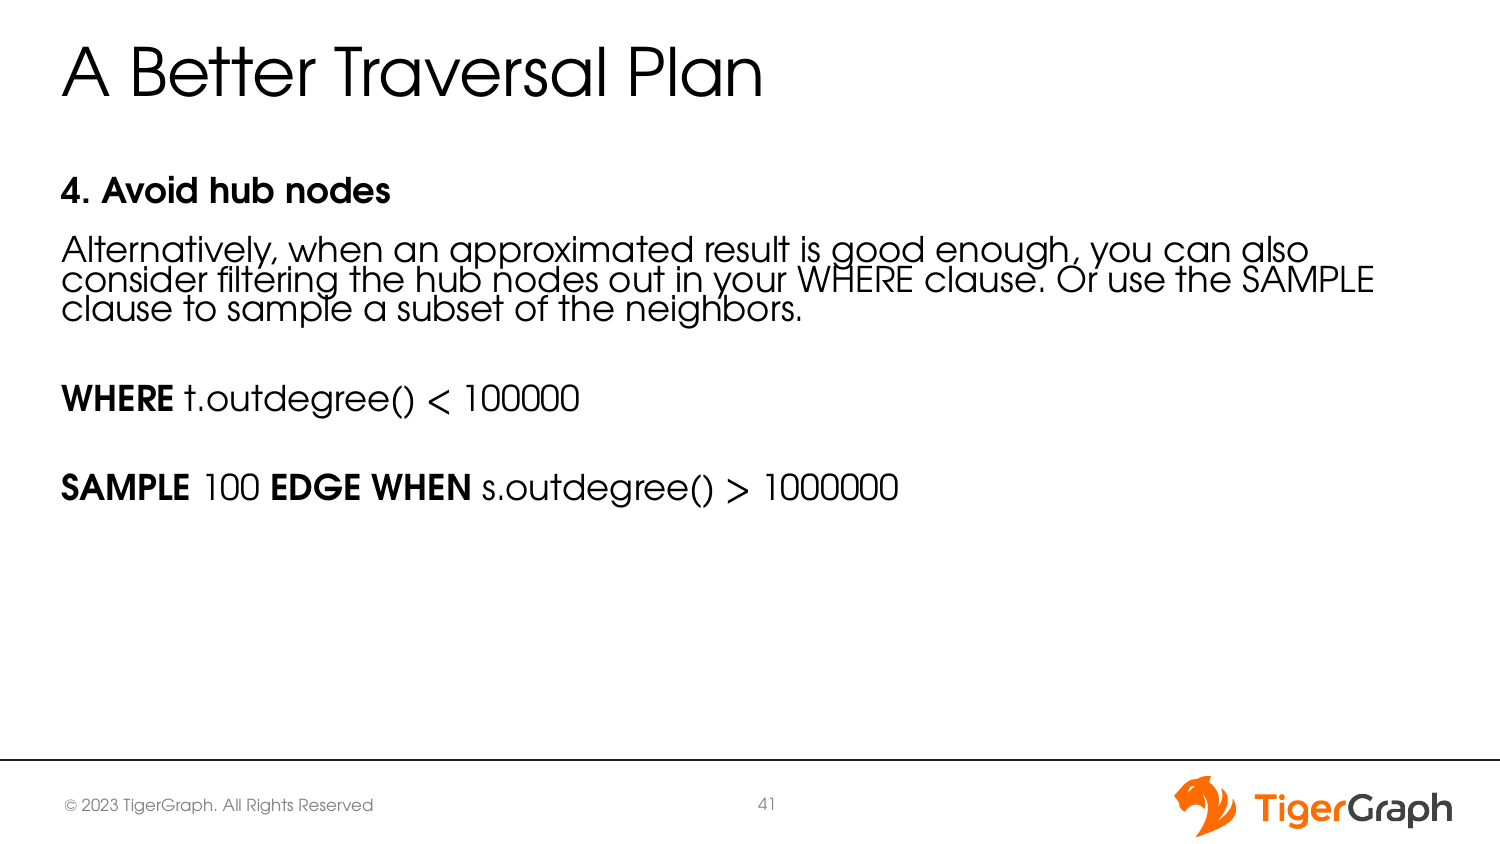

# A Better Traversal Plan
4. Avoid hub nodes
Alternatively, when an approximated result is good enough, you can also consider filtering the hub nodes out in your WHERE clause. Or use the SAMPLE clause to sample a subset of the neighbors.

WHERE t.outdegree() < 100000

SAMPLE 100 EDGE WHEN s.outdegree() > 1000000
41